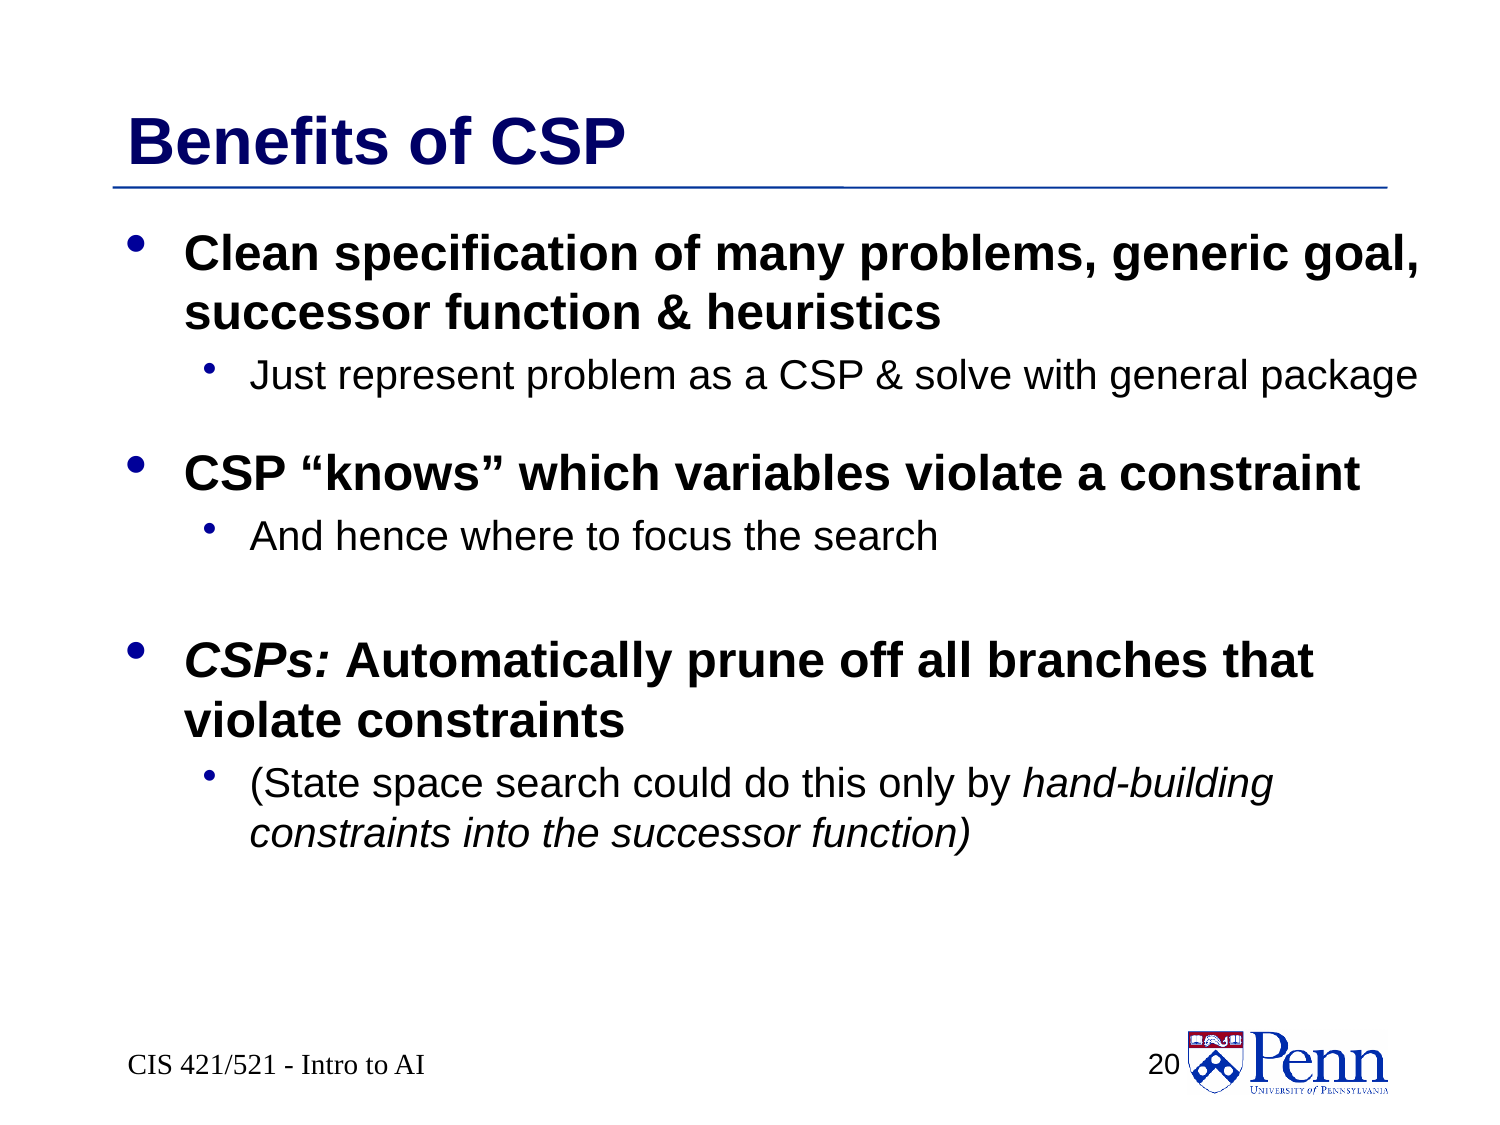

# Benefits of CSP
Clean specification of many problems, generic goal, successor function & heuristics
Just represent problem as a CSP & solve with general package

CSP “knows” which variables violate a constraint
And hence where to focus the search

CSPs: Automatically prune off all branches that violate constraints
(State space search could do this only by hand-building constraints into the successor function)

CIS 421/521 - Intro to AI
       20